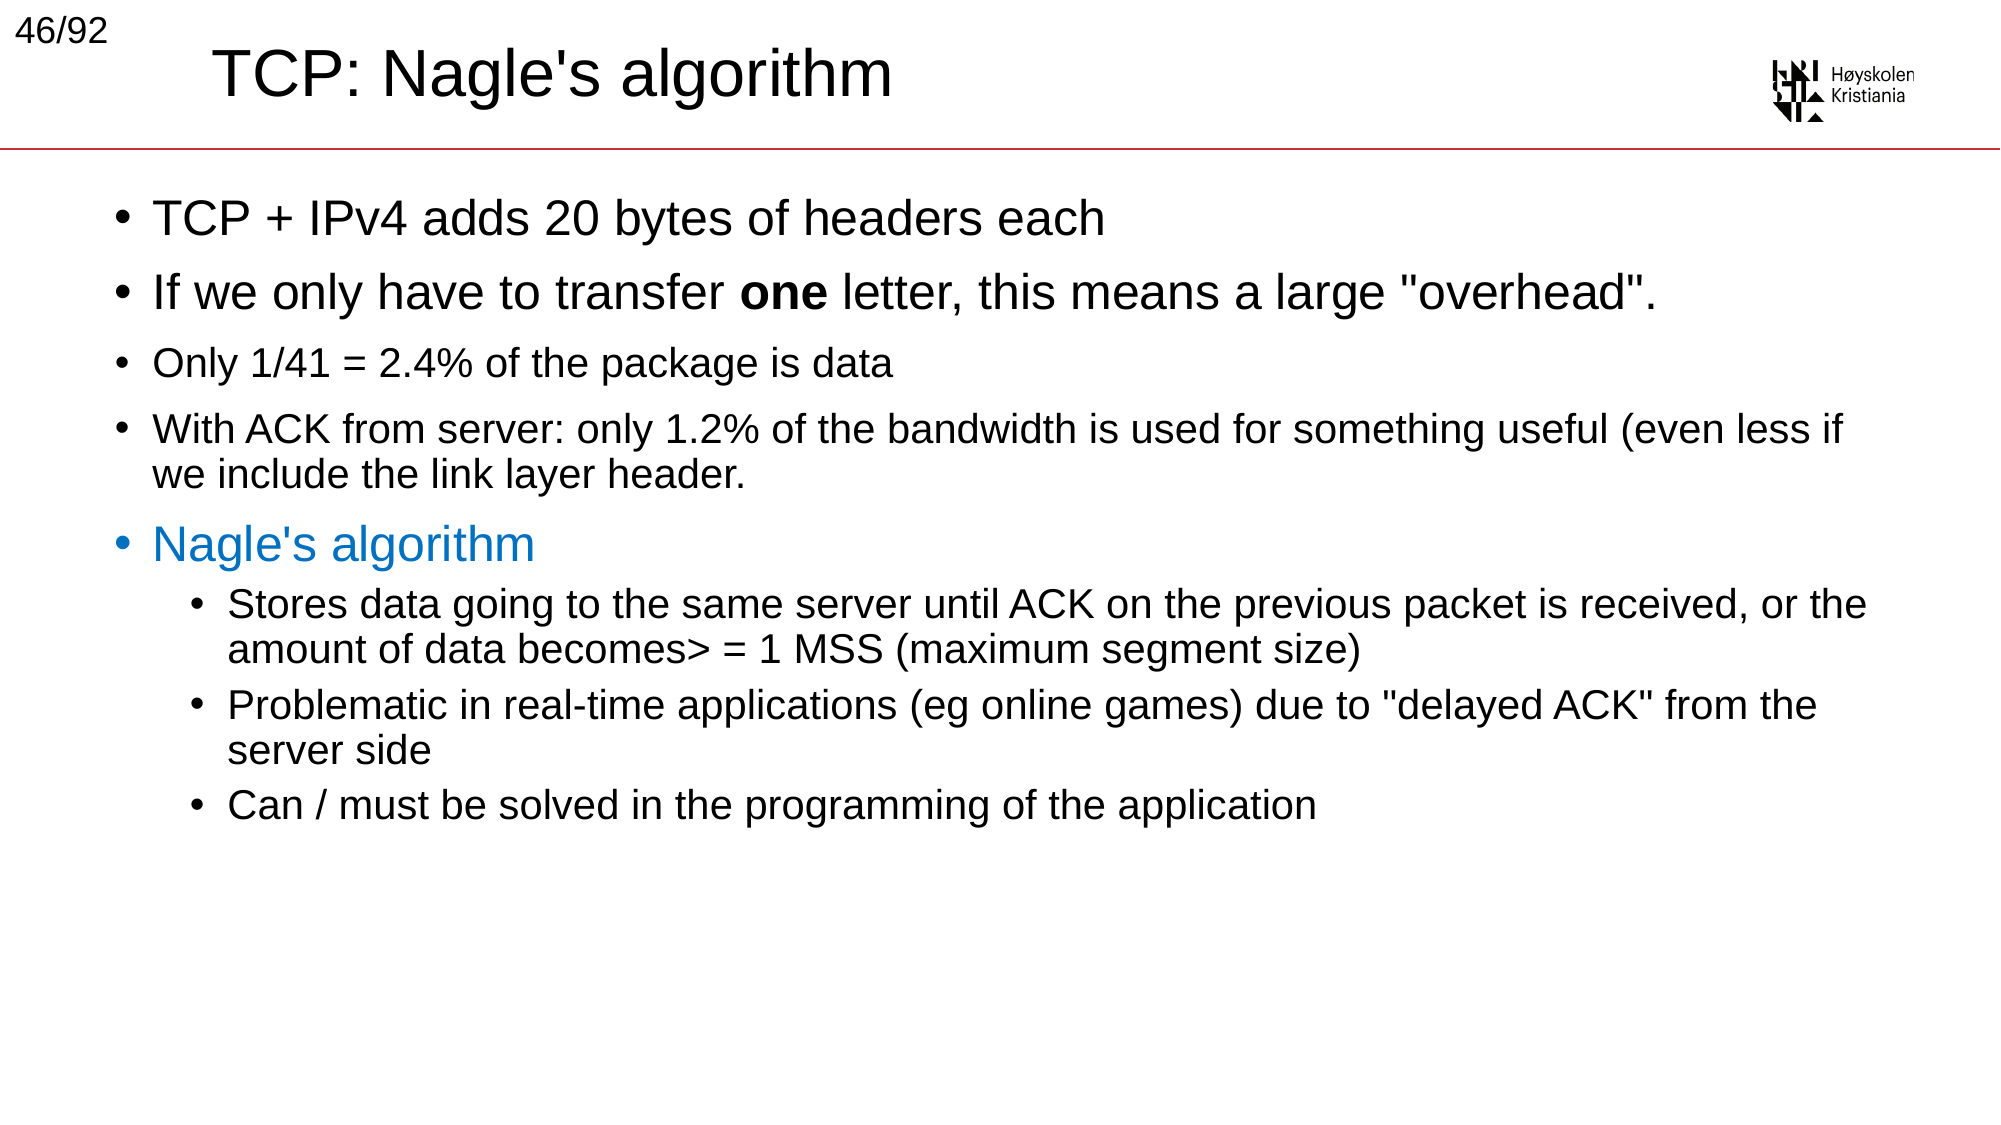

46/92
# TCP: Nagle's algorithm
TCP + IPv4 adds 20 bytes of headers each
If we only have to transfer one letter, this means a large "overhead".
Only 1/41 = 2.4% of the package is data
With ACK from server: only 1.2% of the bandwidth is used for something useful (even less if we include the link layer header.
Nagle's algorithm
Stores data going to the same server until ACK on the previous packet is received, or the amount of data becomes> = 1 MSS (maximum segment size)
Problematic in real-time applications (eg online games) due to "delayed ACK" from the server side
Can / must be solved in the programming of the application